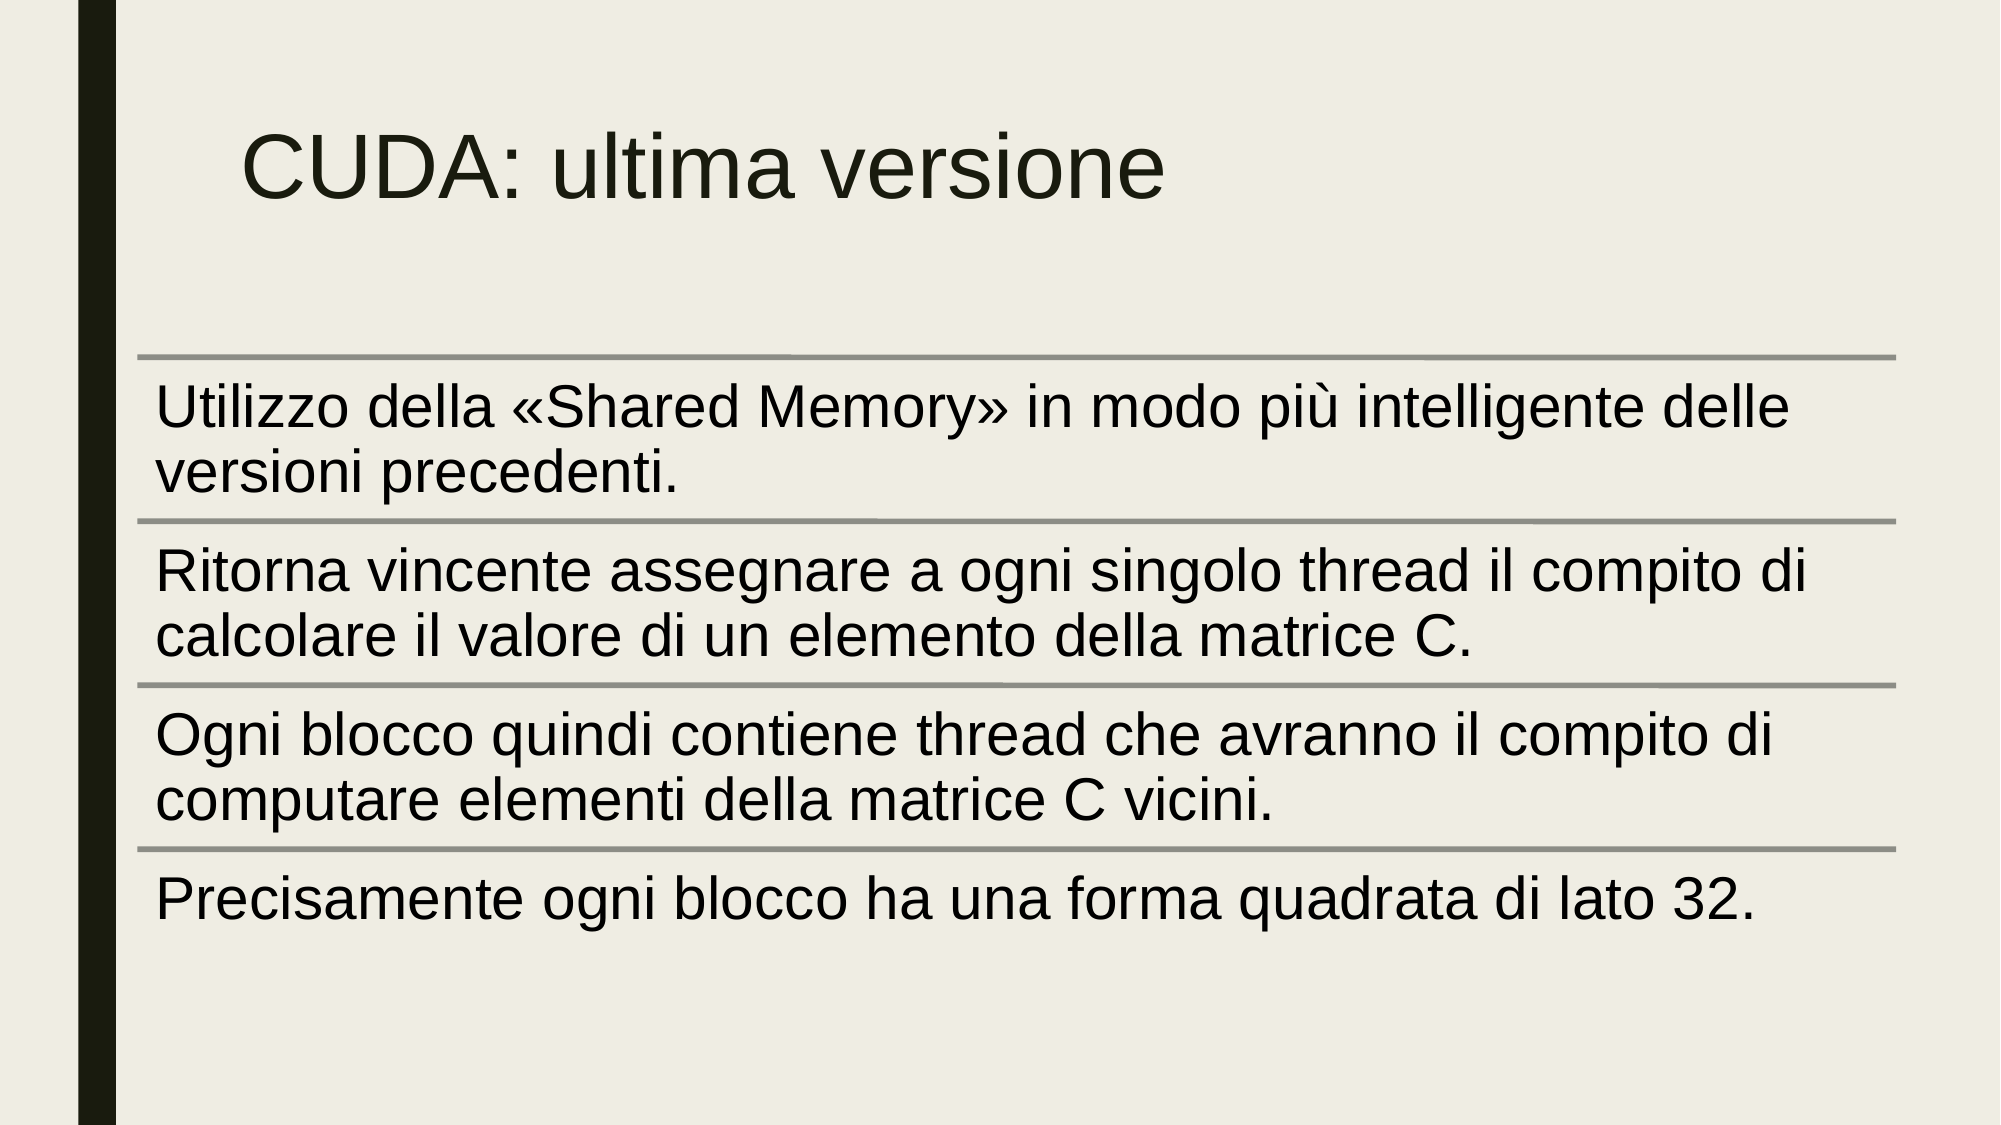

# CUDA: ultima versione
Utilizzo della «Shared Memory» in modo più intelligente delle versioni precedenti.
Ritorna vincente assegnare a ogni singolo thread il compito di calcolare il valore di un elemento della matrice C.
Ogni blocco quindi contiene thread che avranno il compito di computare elementi della matrice C vicini.
Precisamente ogni blocco ha una forma quadrata di lato 32.